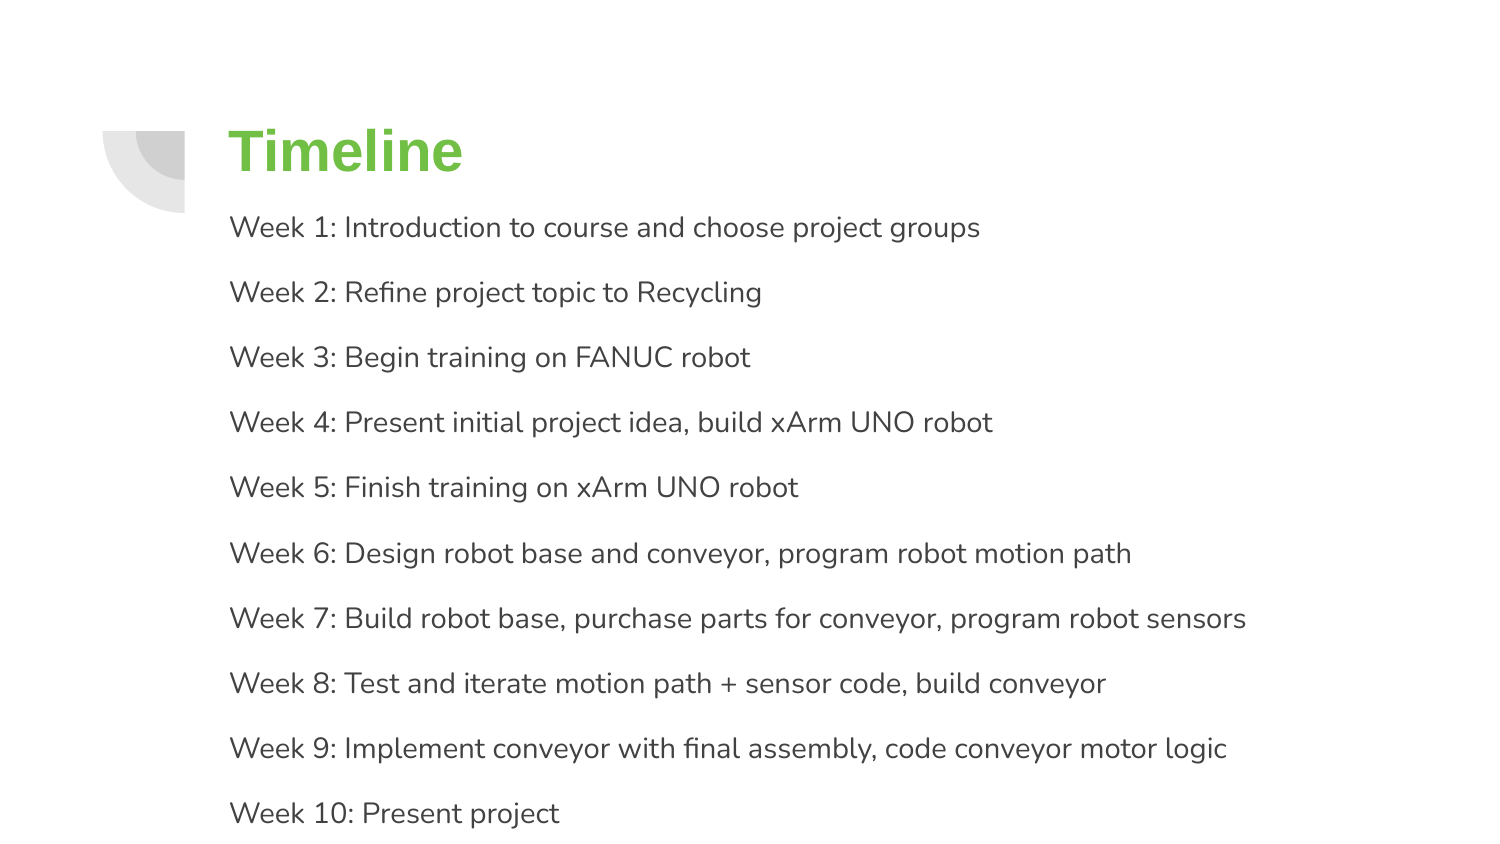

# Timeline
Week 1: Introduction to course and choose project groups
Week 2: Refine project topic to Recycling
Week 3: Begin training on FANUC robot
Week 4: Present initial project idea, build xArm UNO robot
Week 5: Finish training on xArm UNO robot
Week 6: Design robot base and conveyor, program robot motion path
Week 7: Build robot base, purchase parts for conveyor, program robot sensors
Week 8: Test and iterate motion path + sensor code, build conveyor
Week 9: Implement conveyor with final assembly, code conveyor motor logic
Week 10: Present project